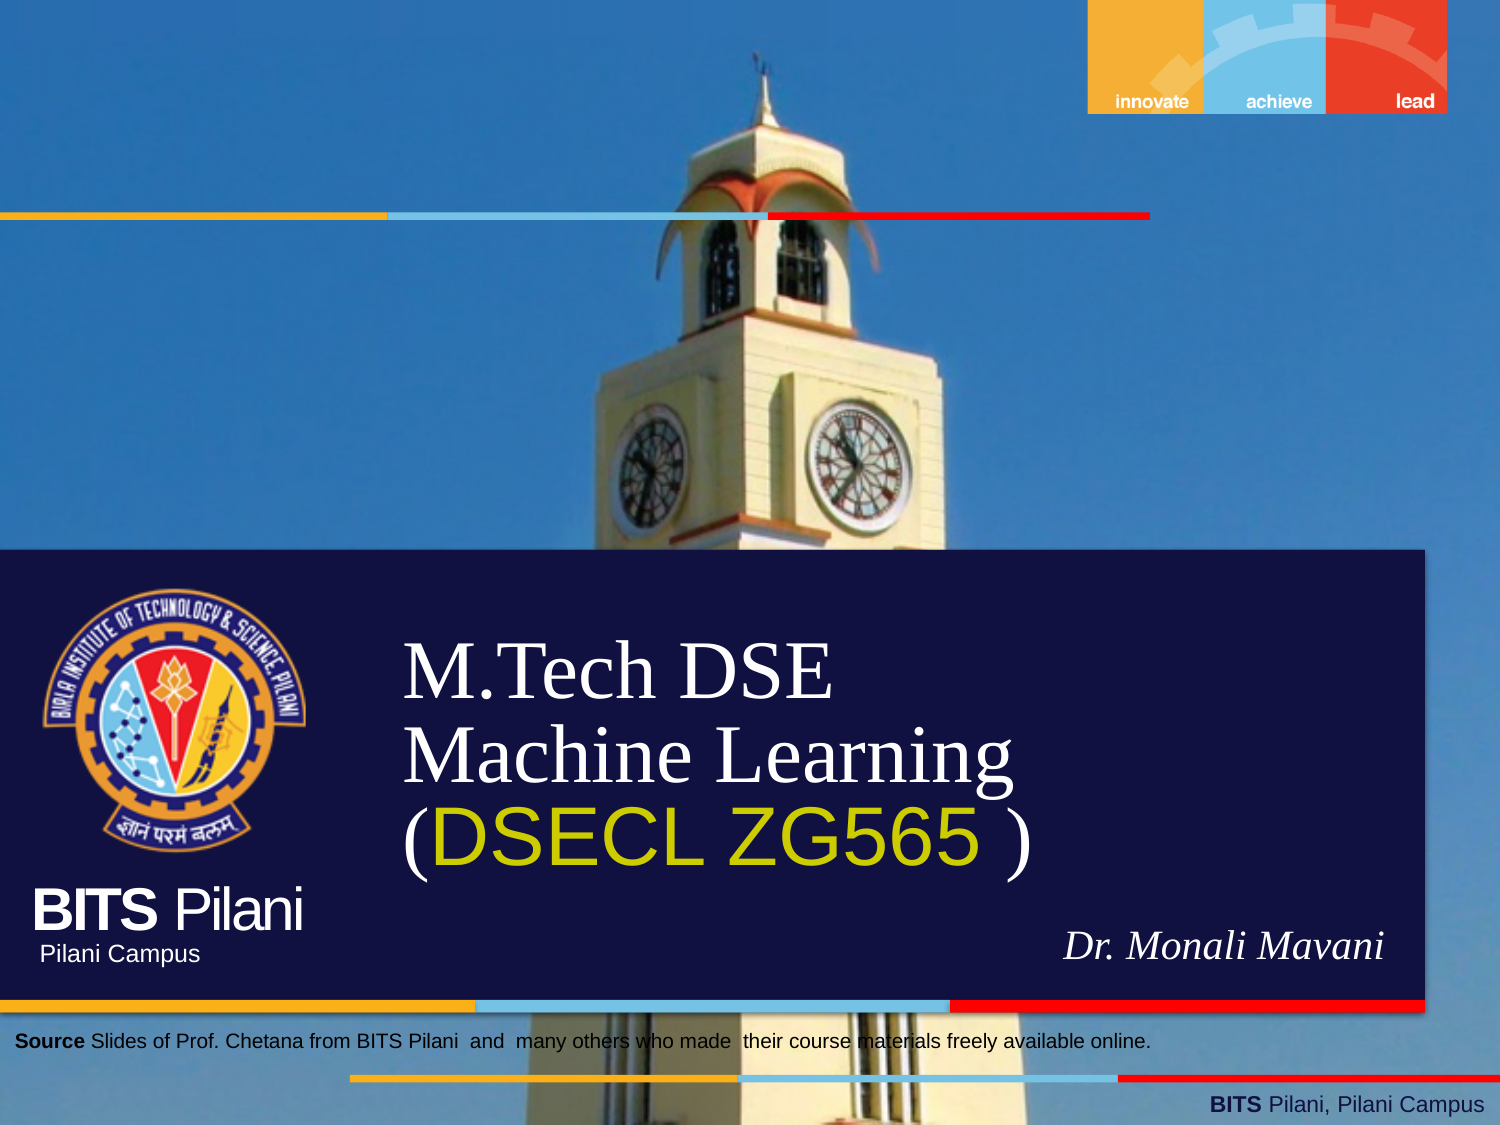

# M.Tech DSE Machine Learning (DSECL ZG565 )
Dr. Monali Mavani
Source Slides of Prof. Chetana from BITS Pilani  and  many others who made  their course materials freely available online.